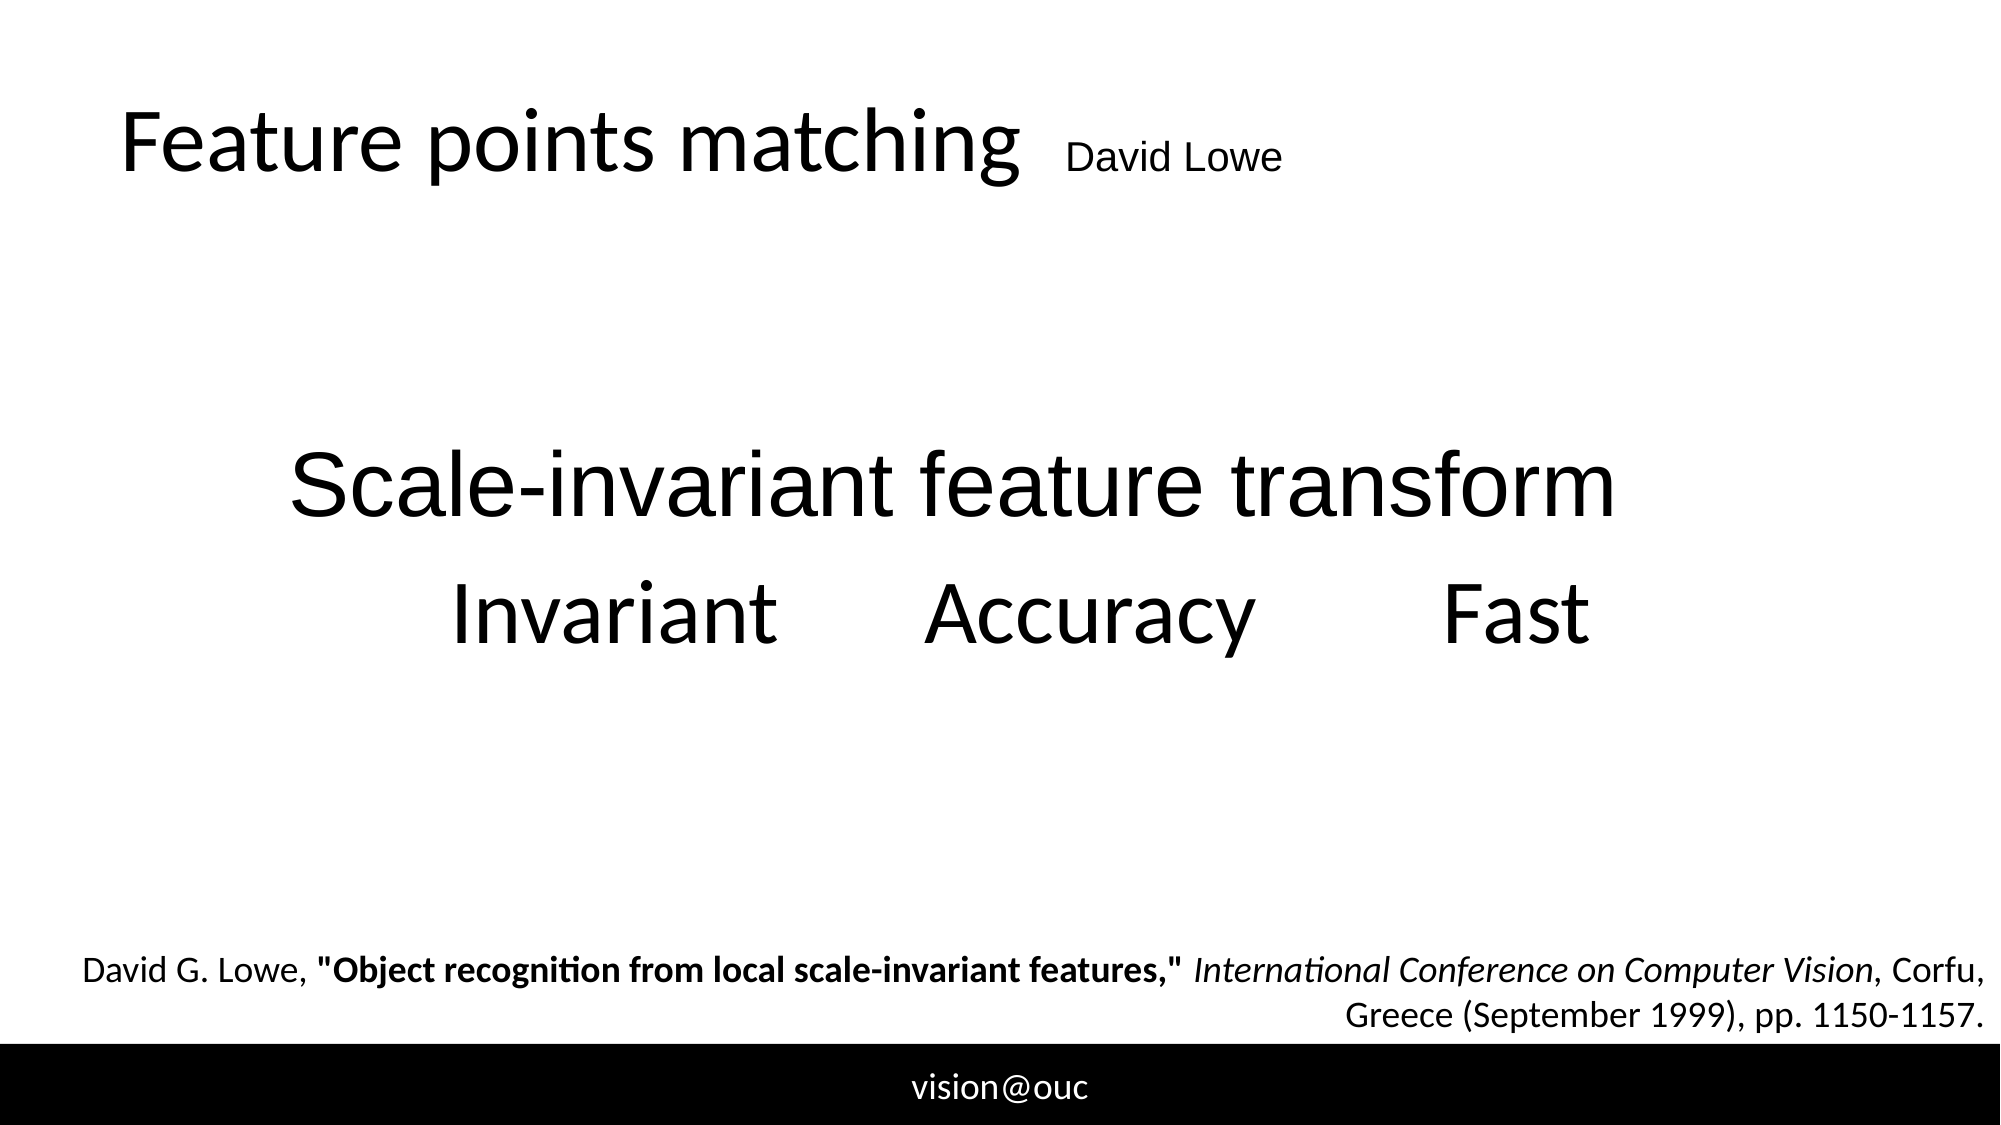

# Feature points matching  David Lowe
Scale-invariant feature transform
Invariant       Accuracy         Fast
David G. Lowe, "Object recognition from local scale-invariant features," International Conference on Computer Vision, Corfu, Greece (September 1999), pp. 1150-1157.
vision@ouc